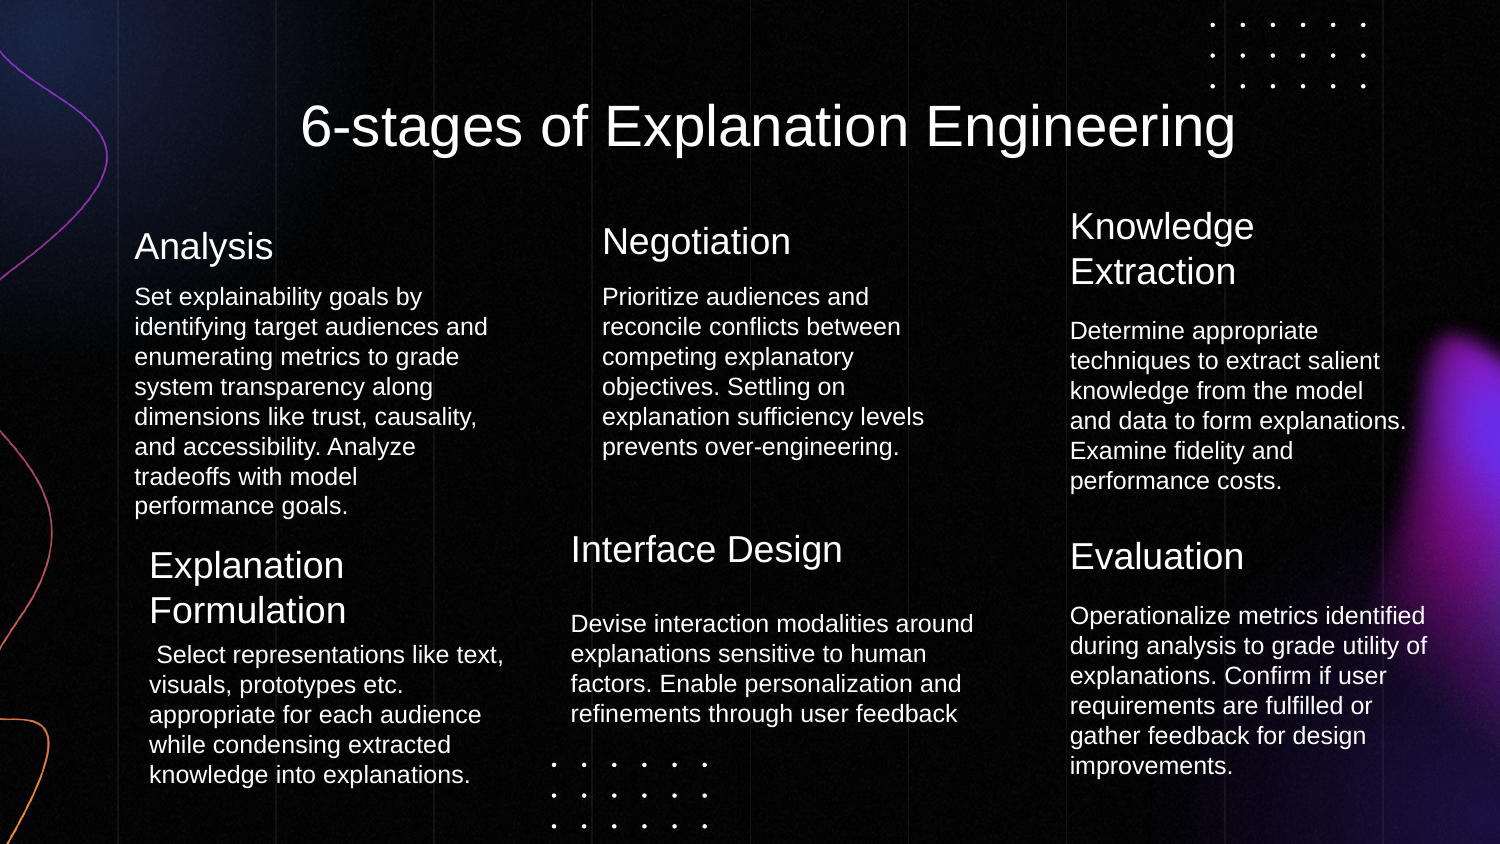

# 6-stages of Explanation Engineering
Negotiation
Analysis
Knowledge Extraction
Set explainability goals by identifying target audiences and enumerating metrics to grade system transparency along dimensions like trust, causality, and accessibility. Analyze tradeoffs with model performance goals.
Prioritize audiences and reconcile conflicts between competing explanatory objectives. Settling on explanation sufficiency levels prevents over-engineering.
Determine appropriate techniques to extract salient knowledge from the model and data to form explanations. Examine fidelity and performance costs.
Evaluation
Interface Design
Explanation Formulation
Operationalize metrics identified during analysis to grade utility of explanations. Confirm if user requirements are fulfilled or gather feedback for design improvements.
Devise interaction modalities around explanations sensitive to human factors. Enable personalization and refinements through user feedback
 Select representations like text, visuals, prototypes etc. appropriate for each audience while condensing extracted knowledge into explanations.